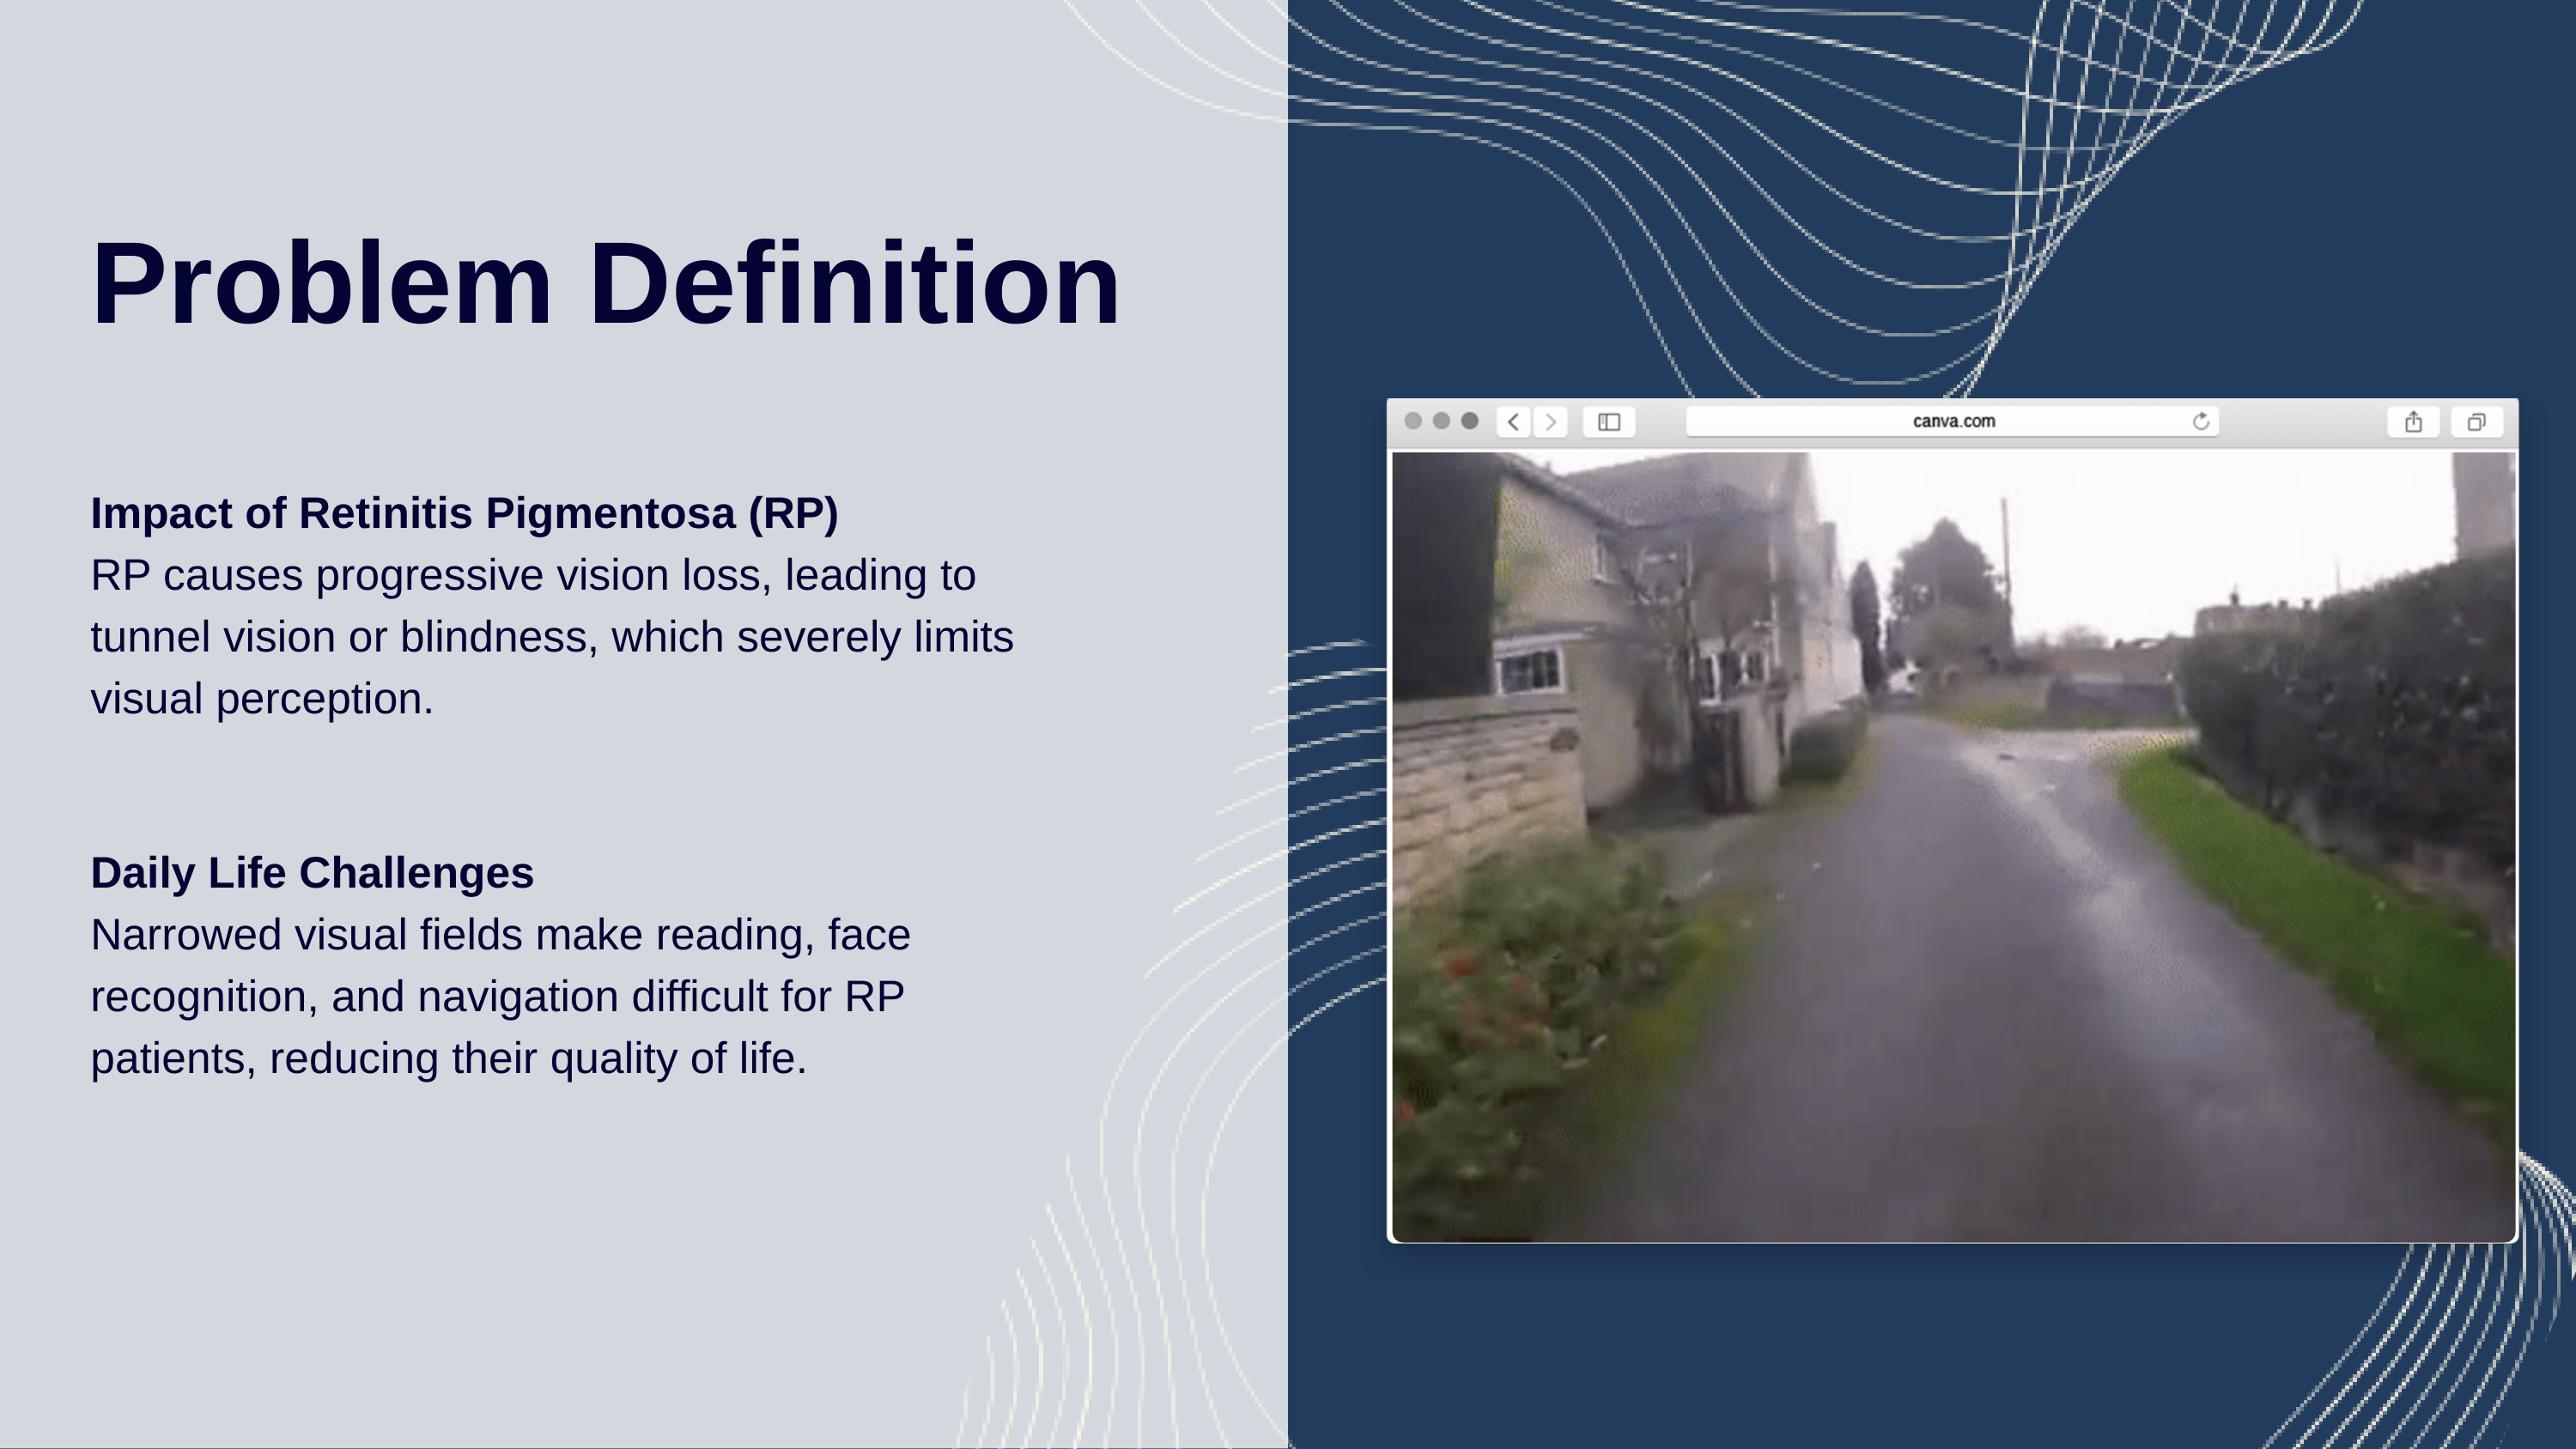

Problem Definition

Impact of Retinitis Pigmentosa (RP)
RP causes progressive vision loss, leading to tunnel vision or blindness, which severely limits visual perception.

Daily Life Challenges
Narrowed visual fields make reading, face recognition, and navigation difficult for RP patients, reducing their quality of life.